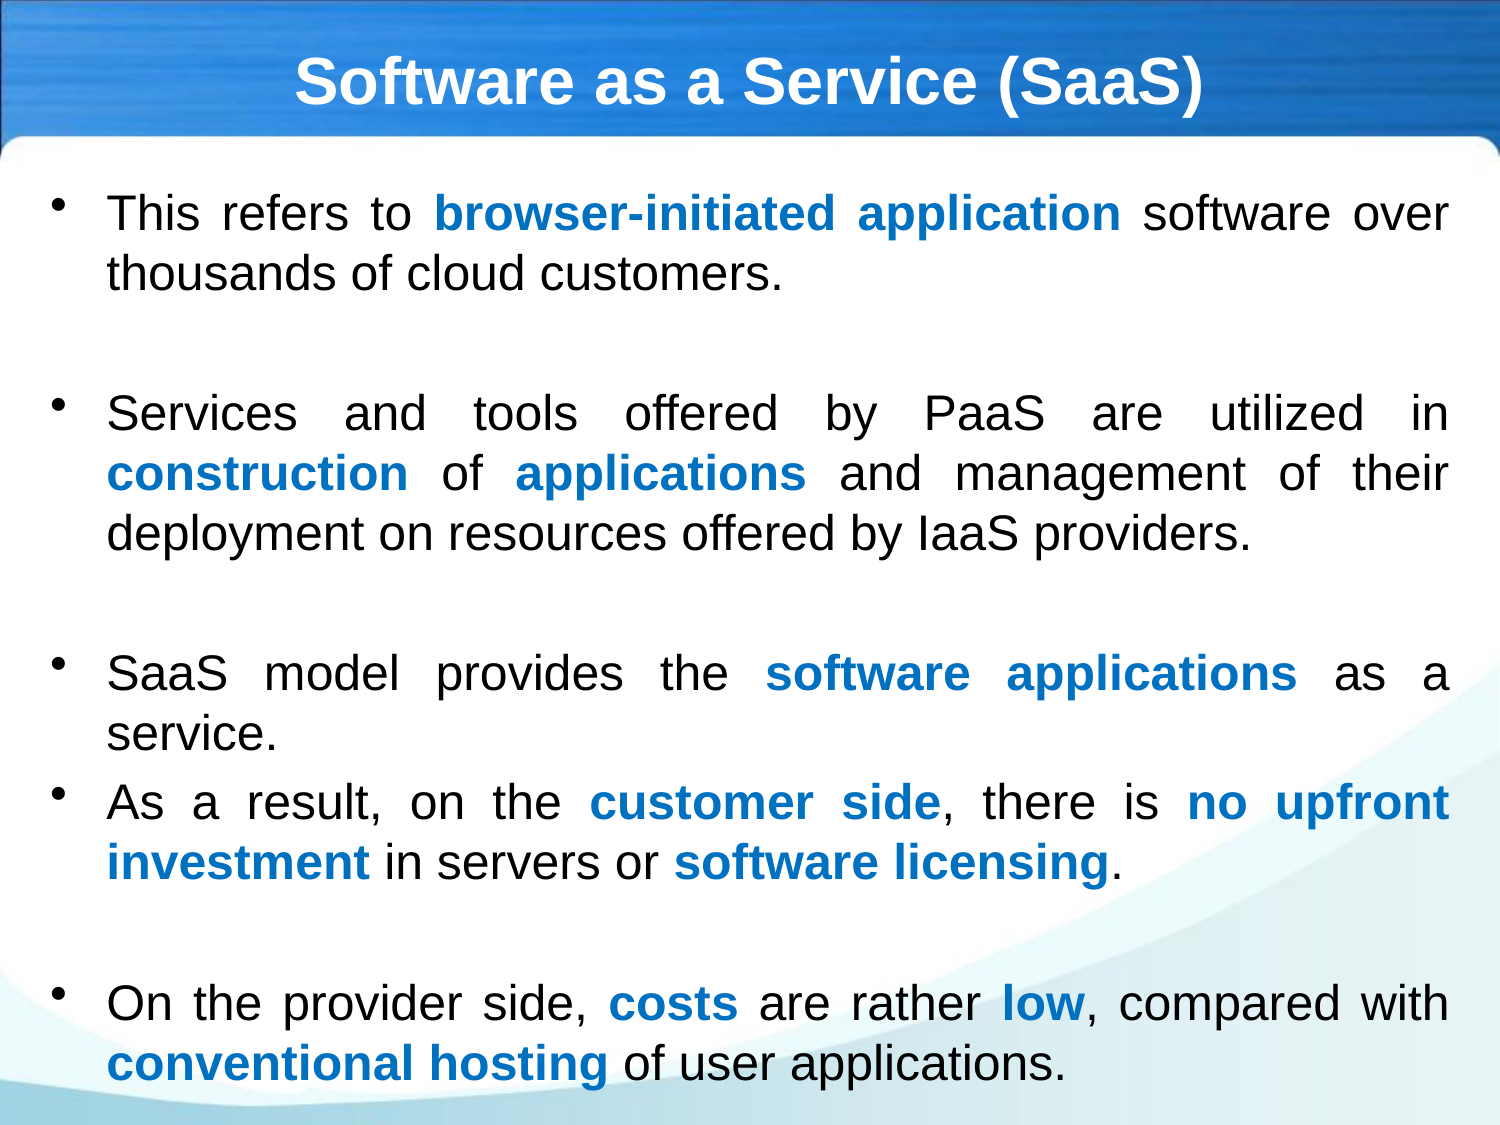

# Software as a Service (SaaS)
This refers to browser-initiated application software over thousands of cloud customers.

Services and tools offered by PaaS are utilized in construction of applications and management of their deployment on resources offered by IaaS providers.

SaaS model provides the software applications as a service.
As a result, on the customer side, there is no upfront investment in servers or software licensing.

On the provider side, costs are rather low, compared with conventional hosting of user applications.